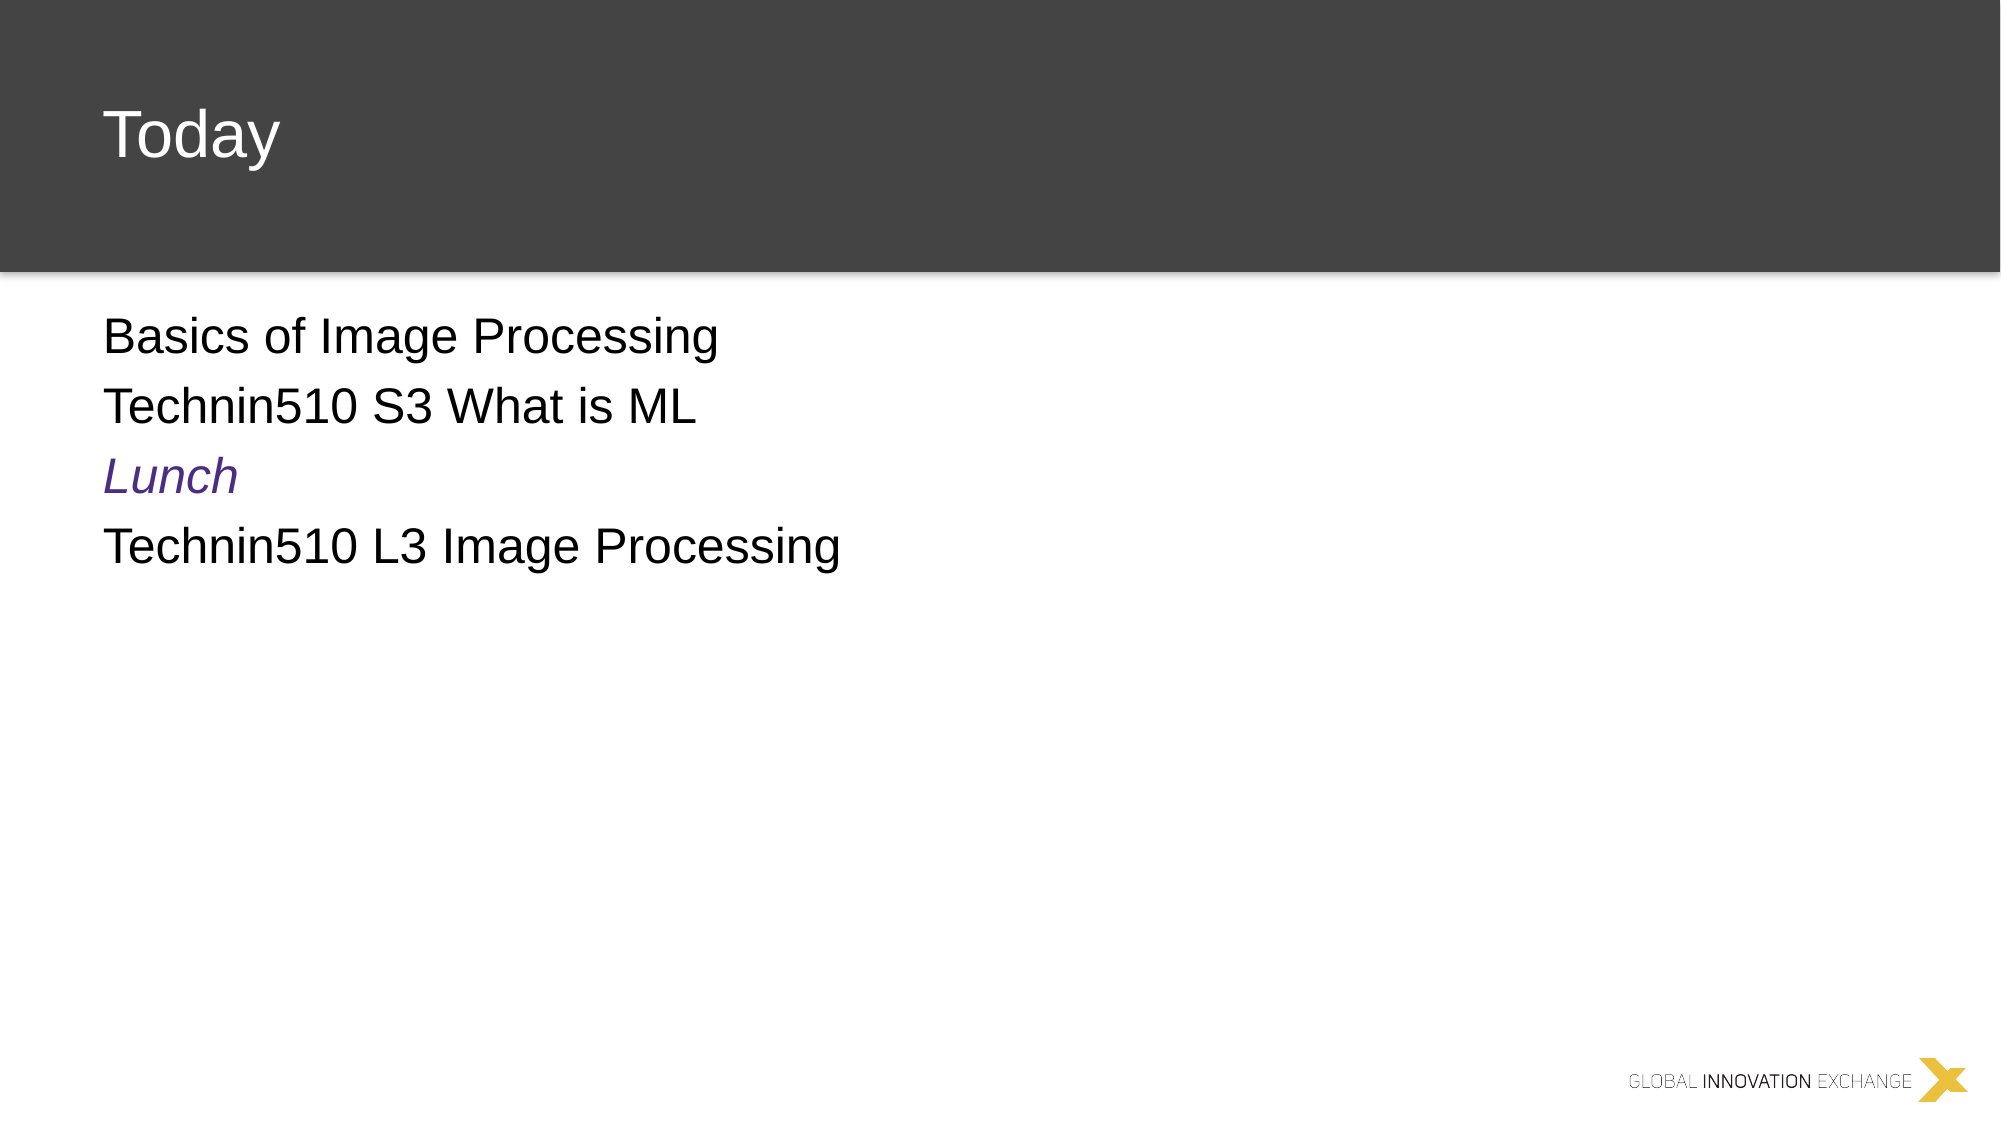

Today
Basics of Image Processing
Technin510 S3 What is ML
Lunch
Technin510 L3 Image Processing